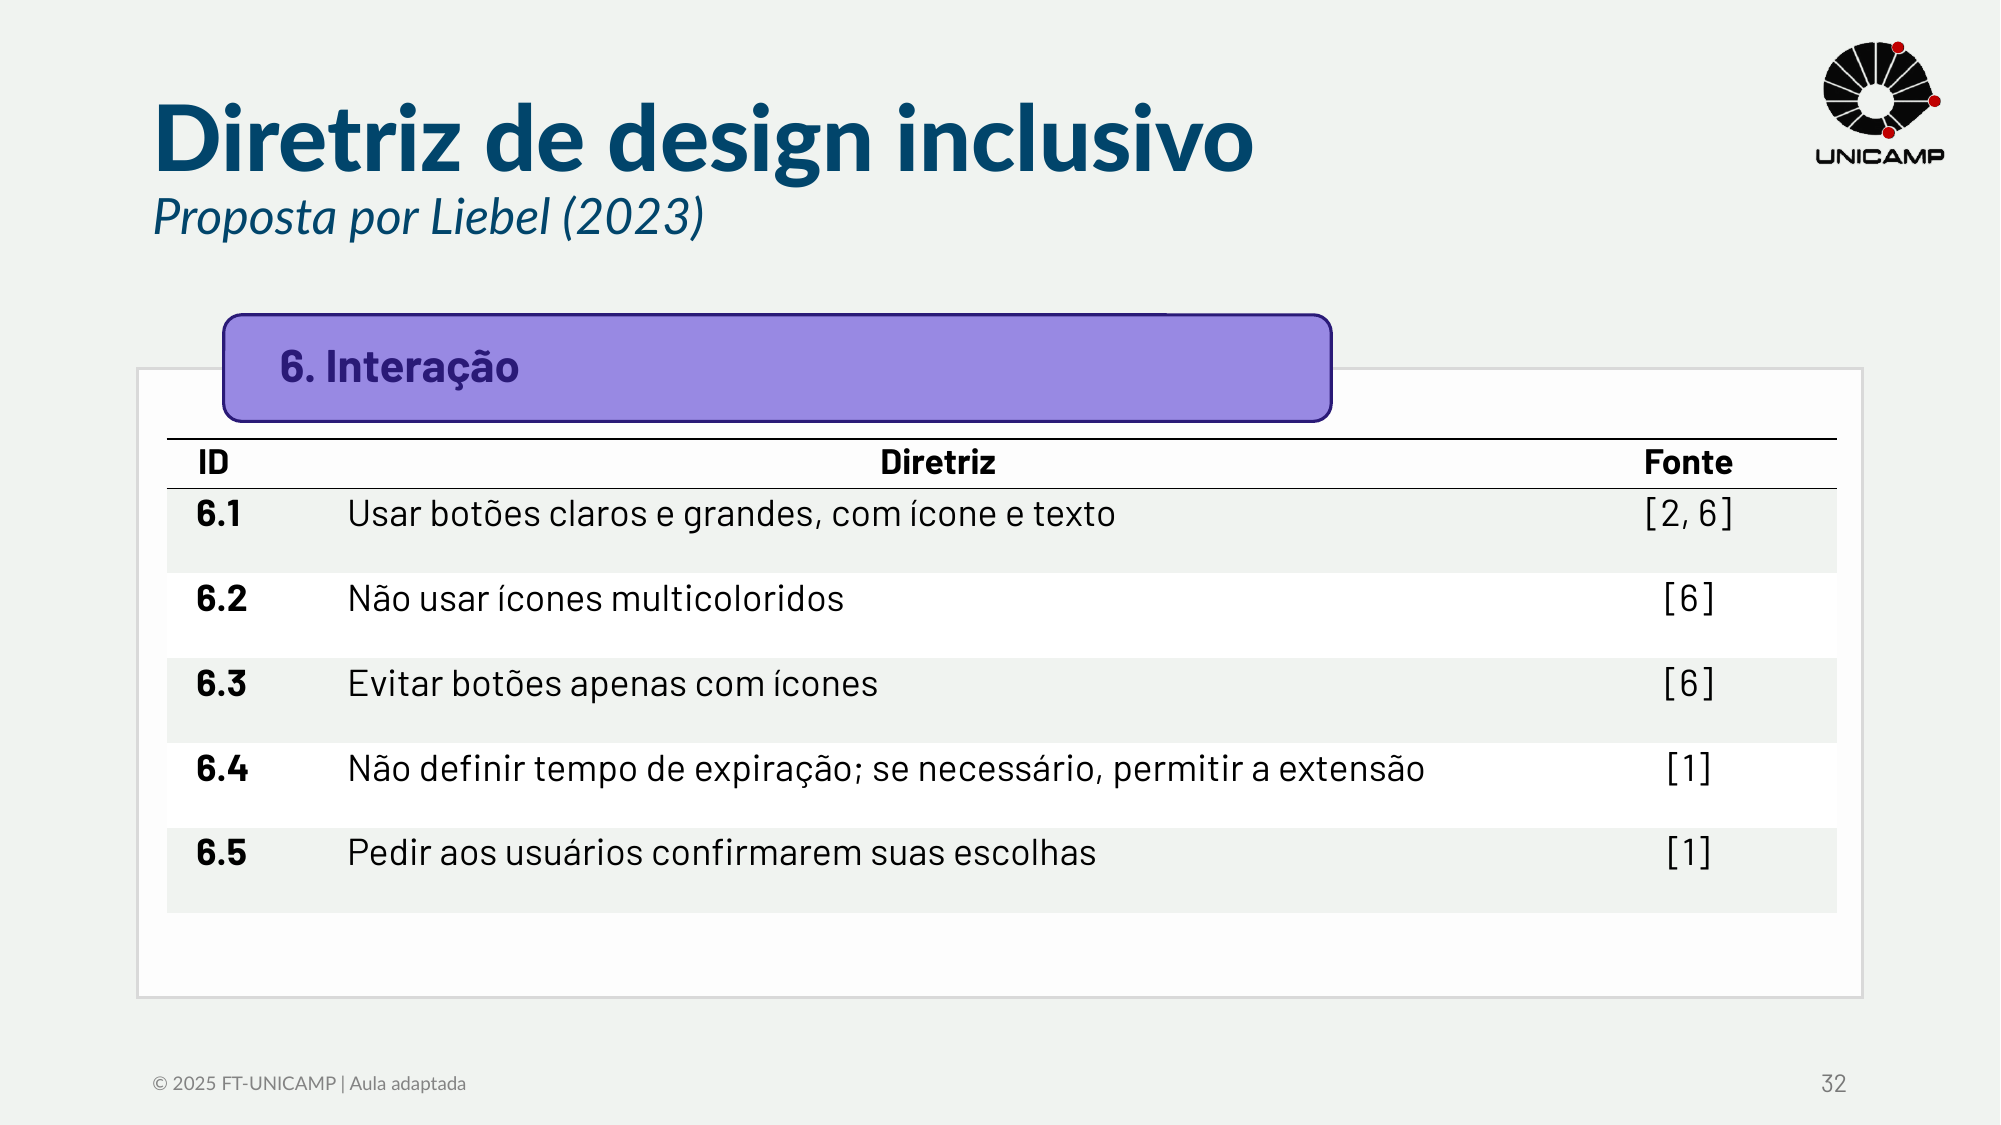

# Diretriz de design inclusivo Proposta por Liebel (2023)
6. Interação
| ID | Diretriz | Fonte |
| --- | --- | --- |
| 6.1 | Usar botões claros e grandes, com ícone e texto | [2, 6] |
| 6.2 | Não usar ícones multicoloridos | [6] |
| 6.3 | Evitar botões apenas com ícones | [6] |
| 6.4 | Não definir tempo de expiração; se necessário, permitir a extensão | [1] |
| 6.5 | Pedir aos usuários confirmarem suas escolhas | [1] |
© 2025 FT-UNICAMP | Aula adaptada
32